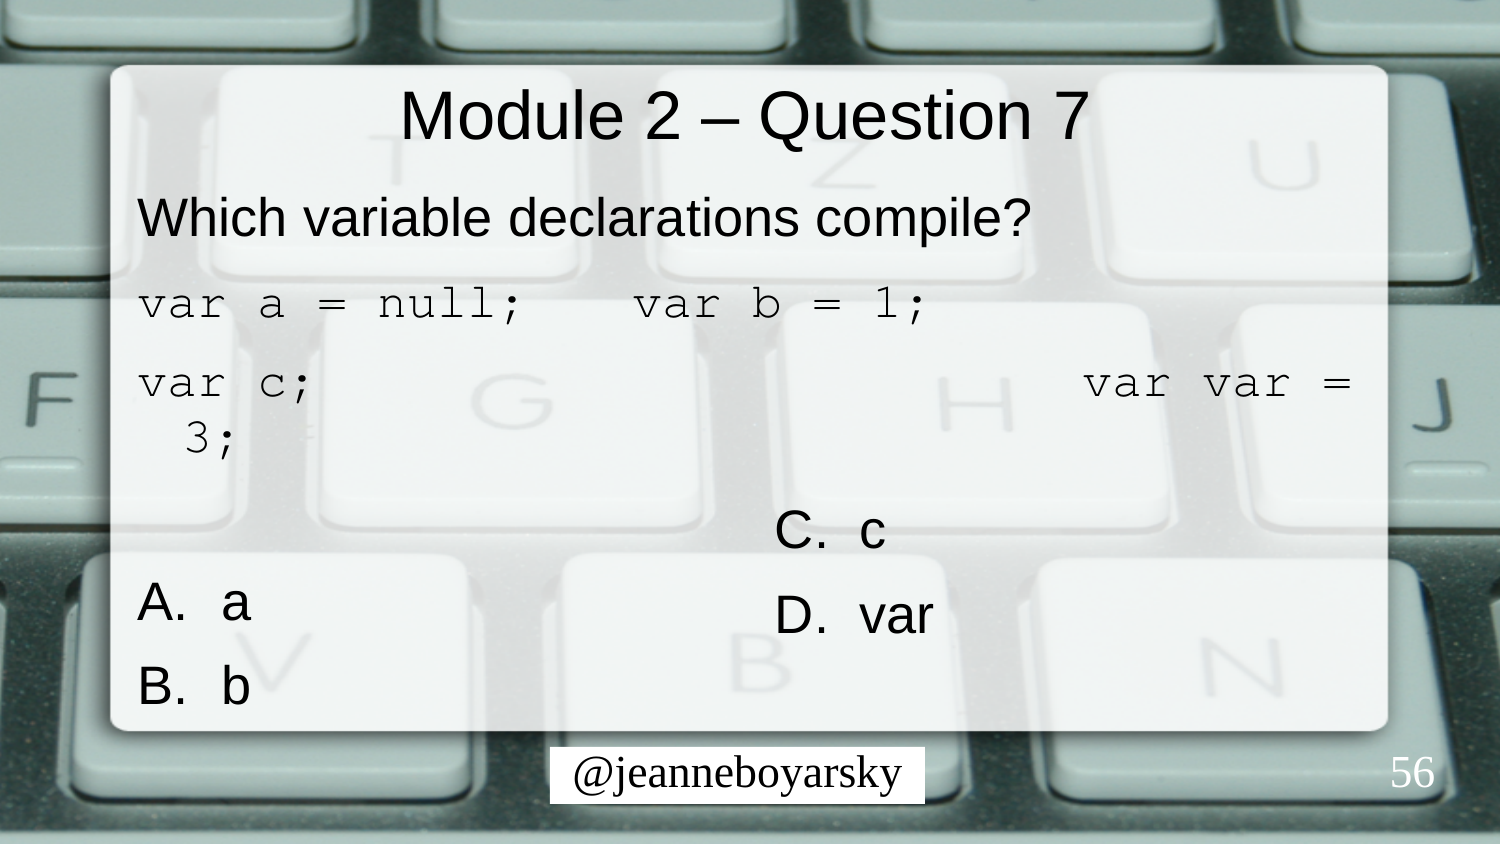

# Module 2 – Question 7
Which variable declarations compile?
var a = null;  	var b = 1;
var c;						var var = 3;

a
b
c
var

56